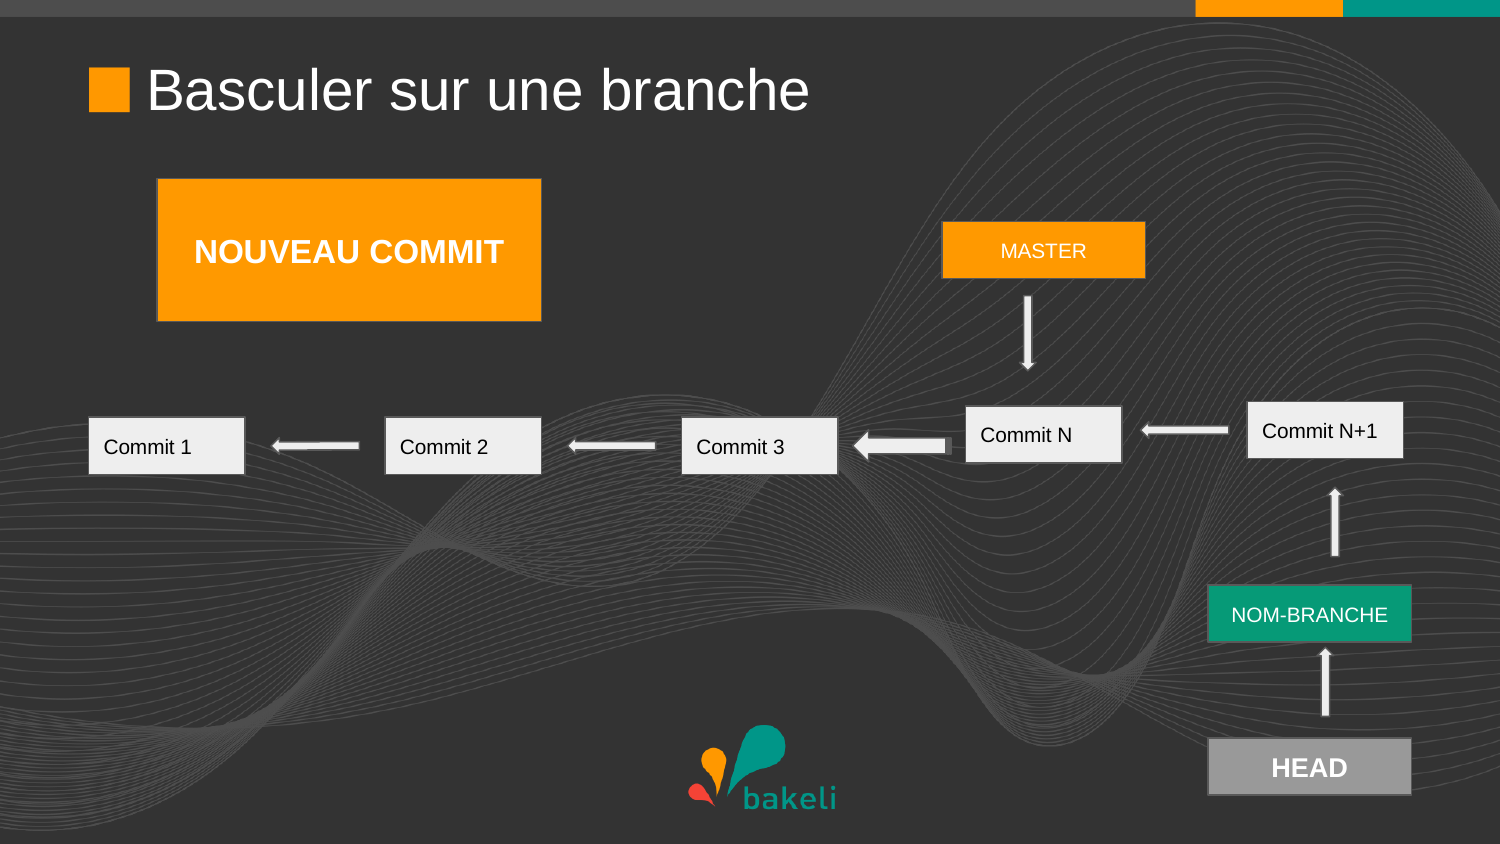

# Basculer sur une branche
NOUVEAU COMMIT
MASTER

Commit N+1
Commit N
Commit 1
Commit 2
Commit 3

NOM-BRANCHE

HEAD